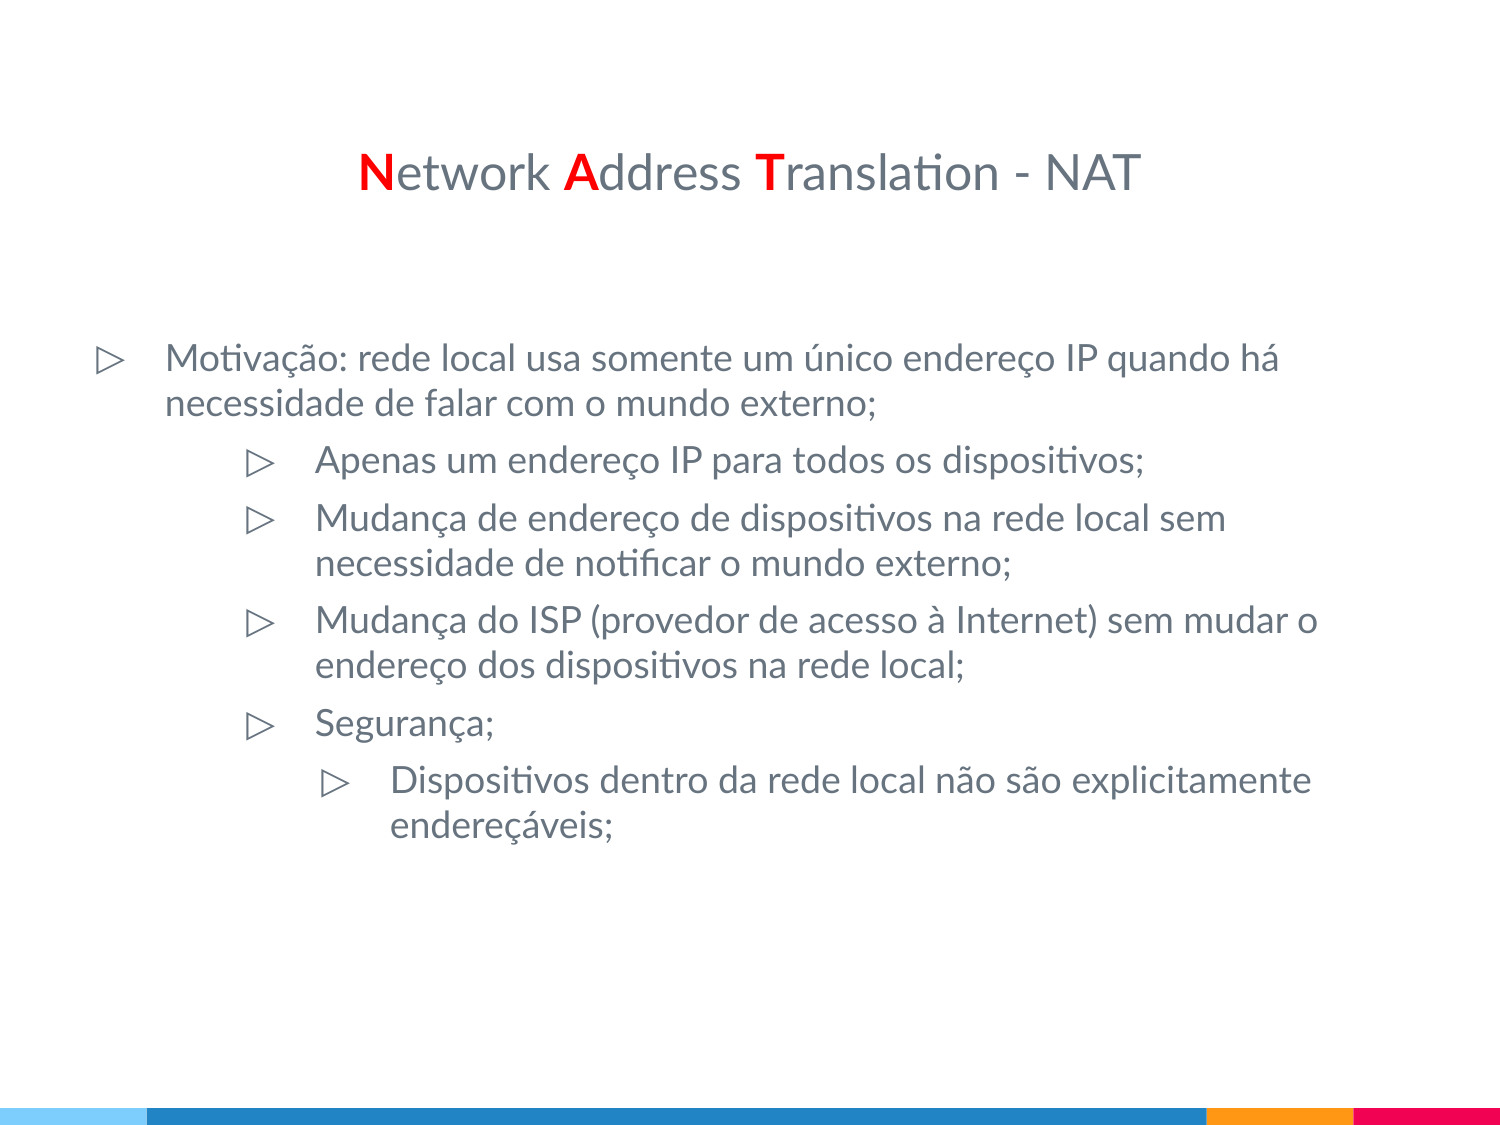

# Network Address Translation - NAT
Motivação: rede local usa somente um único endereço IP quando há necessidade de falar com o mundo externo;
Apenas um endereço IP para todos os dispositivos;
Mudança de endereço de dispositivos na rede local sem necessidade de notificar o mundo externo;
Mudança do ISP (provedor de acesso à Internet) sem mudar o endereço dos dispositivos na rede local;
Segurança;
Dispositivos dentro da rede local não são explicitamente endereçáveis;